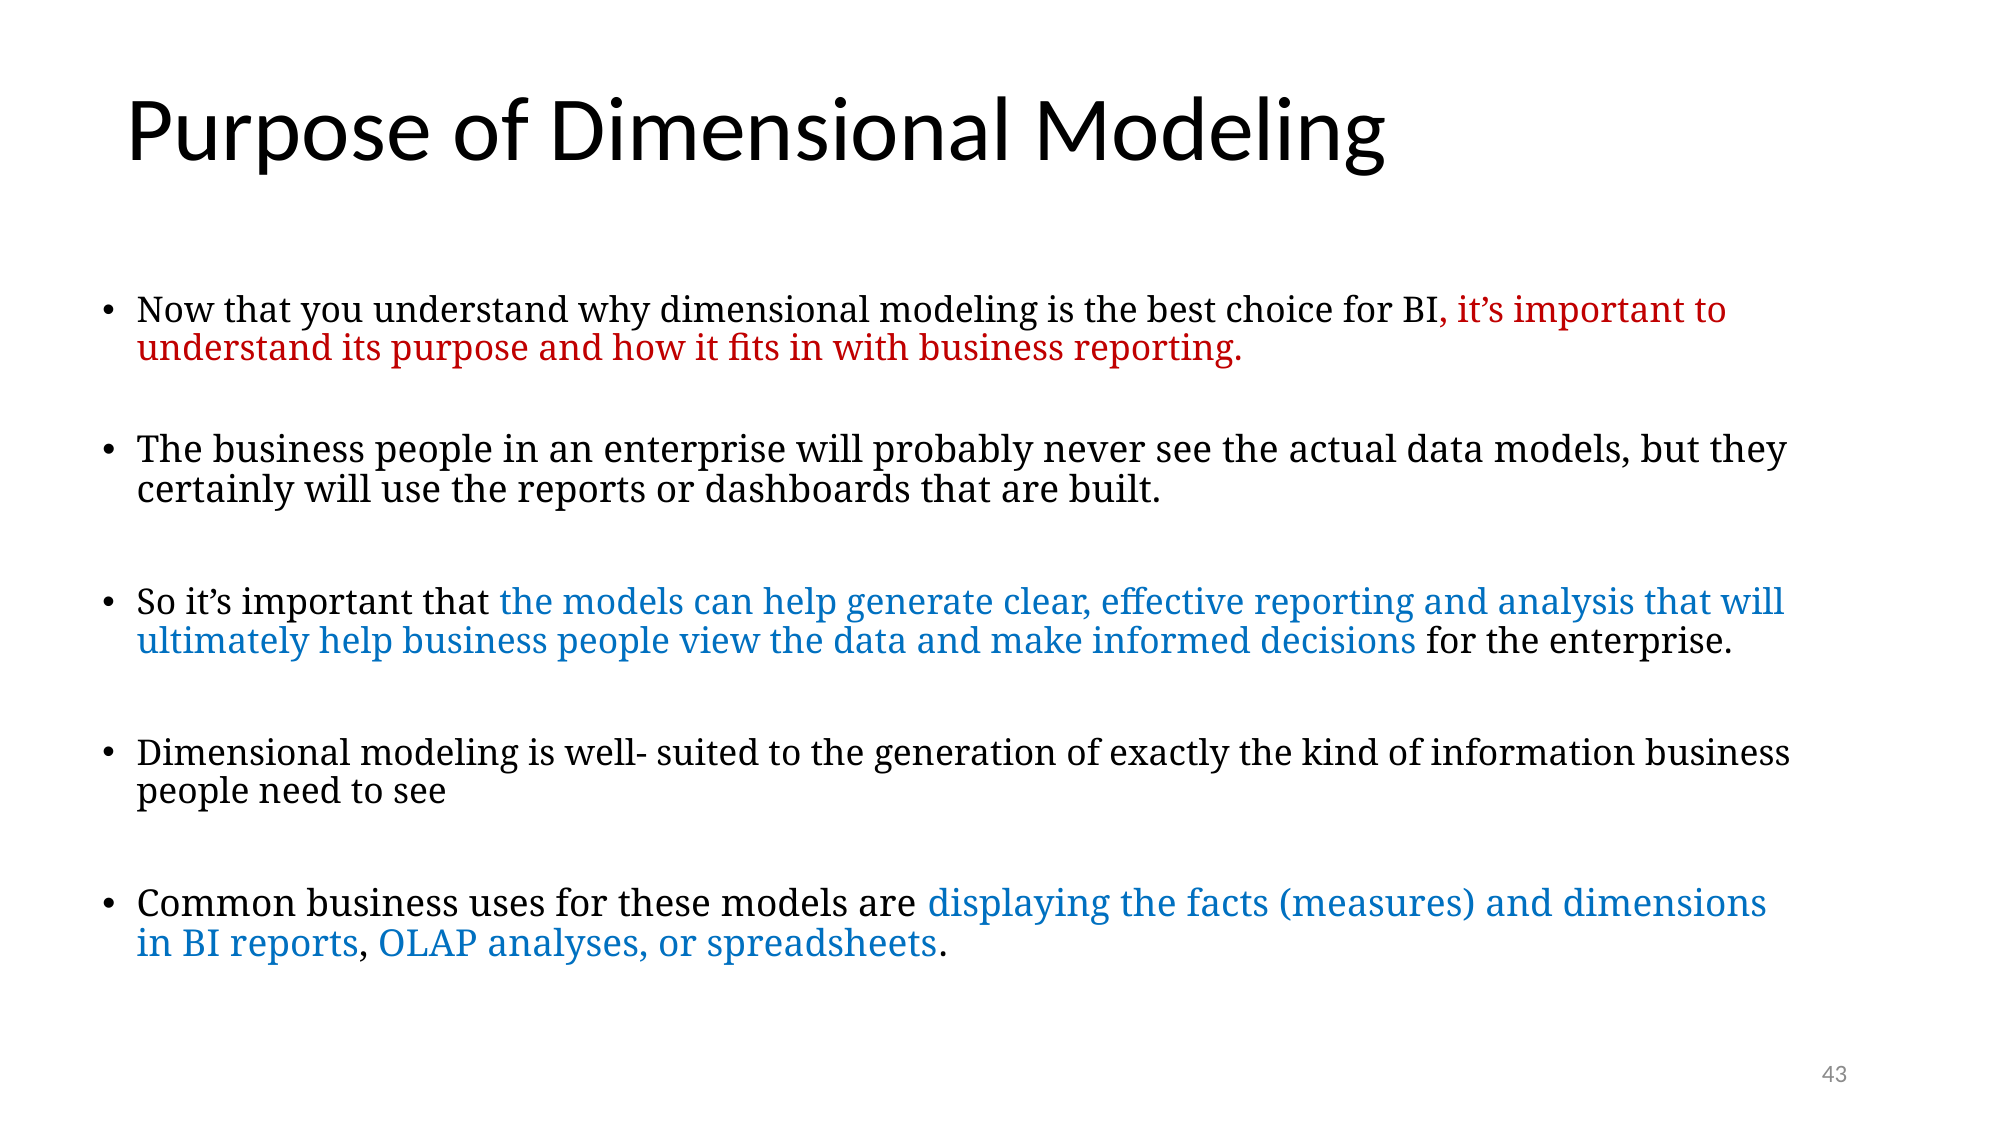

# Purpose of Dimensional Modeling
Now that you understand why dimensional modeling is the best choice for BI, it’s important to understand its purpose and how it fits in with business reporting.

The business people in an enterprise will probably never see the actual data models, but they certainly will use the reports or dashboards that are built.

So it’s important that the models can help generate clear, effective reporting and analysis that will ultimately help business people view the data and make informed decisions for the enterprise.

Dimensional modeling is well- suited to the generation of exactly the kind of information business people need to see

Common business uses for these models are displaying the facts (measures) and dimensions in BI reports, OLAP analyses, or spreadsheets.

43